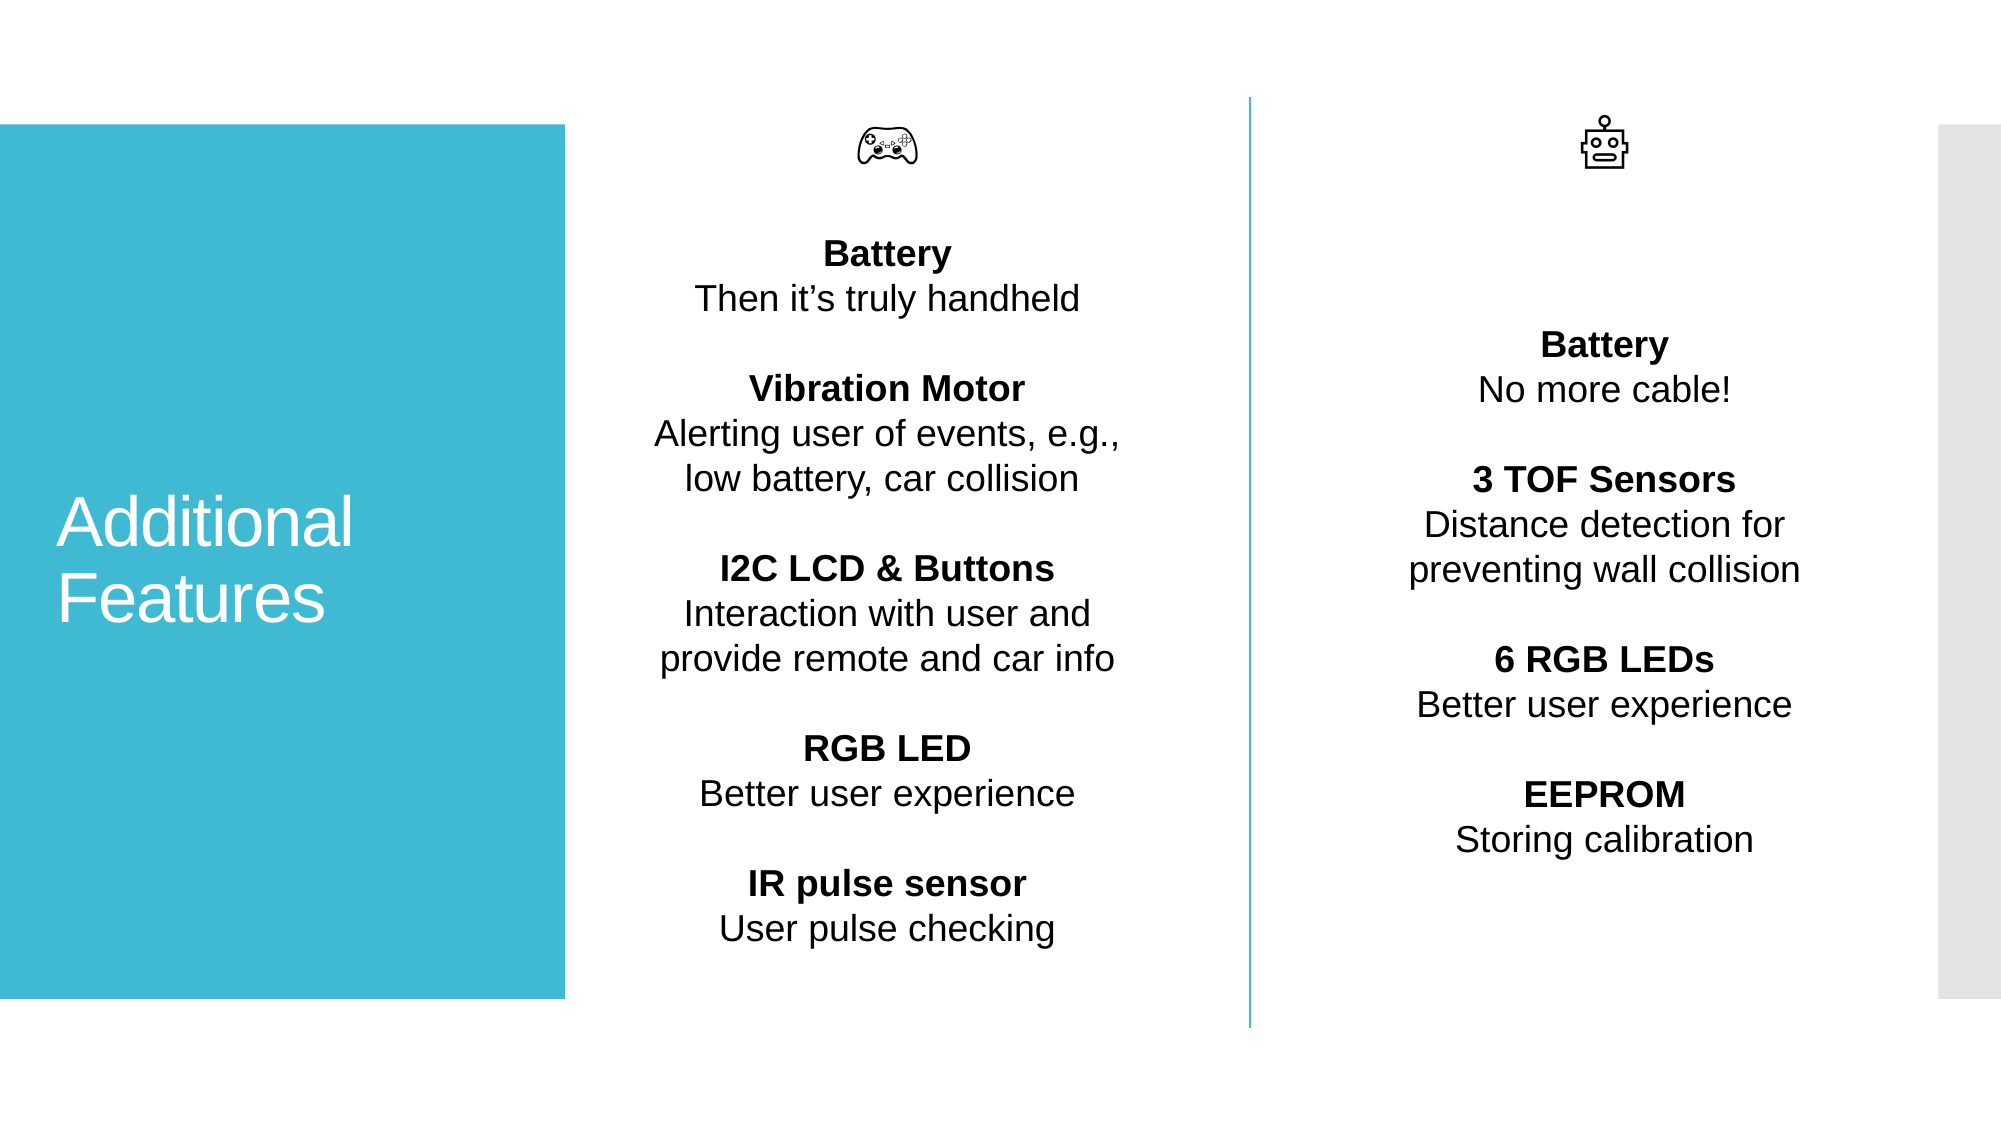

🎮
🤖
# Additional Features
Battery
Then it’s truly handheld

Vibration Motor
Alerting user of events, e.g., low battery, car collision

I2C LCD & Buttons
Interaction with user and provide remote and car info

RGB LED
Better user experience

IR pulse sensor
User pulse checking
Battery
No more cable!

3 TOF Sensors
Distance detection for preventing wall collision

6 RGB LEDs
Better user experience

EEPROM
Storing calibration